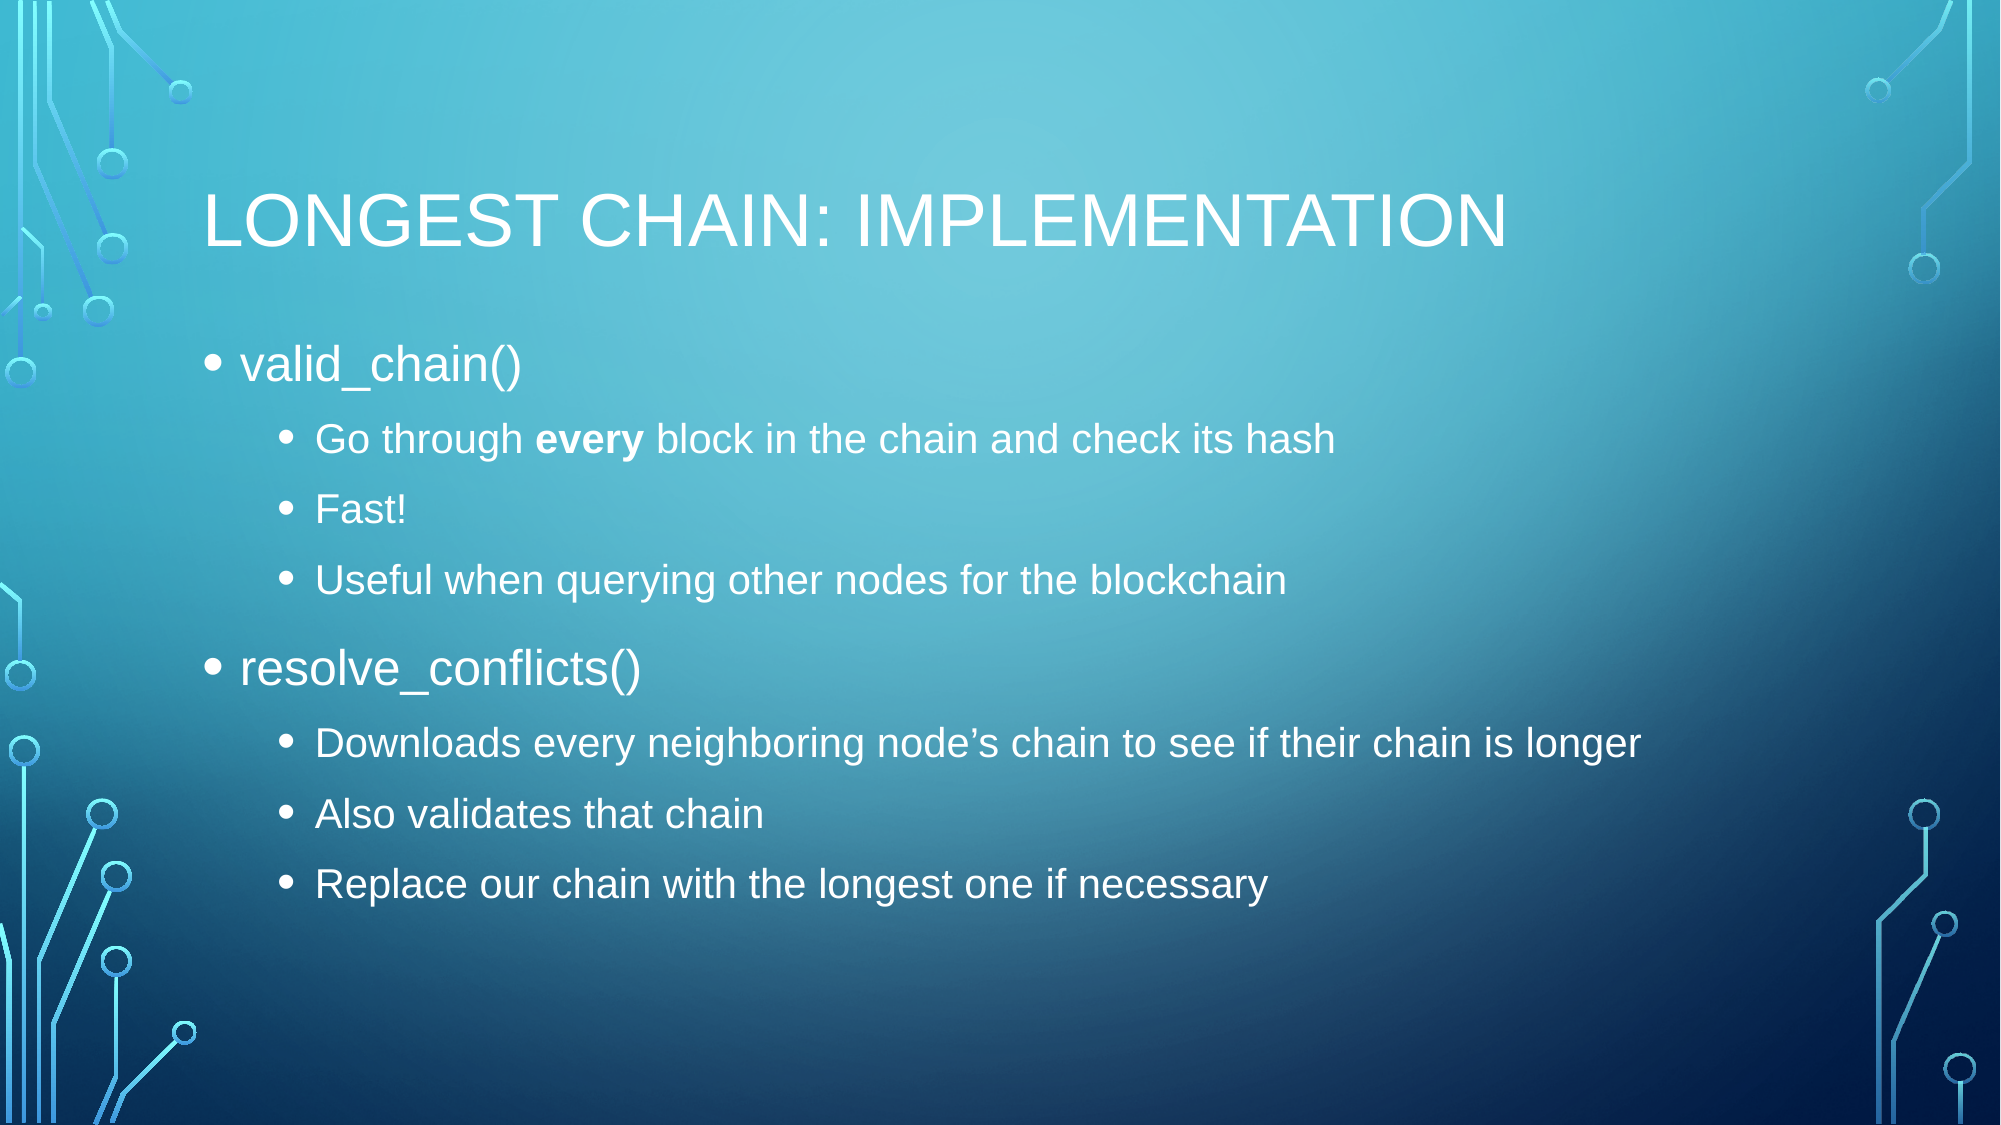

# longest chain: implementation
valid_chain()
Go through every block in the chain and check its hash
Fast!
Useful when querying other nodes for the blockchain
resolve_conflicts()
Downloads every neighboring node’s chain to see if their chain is longer
Also validates that chain
Replace our chain with the longest one if necessary